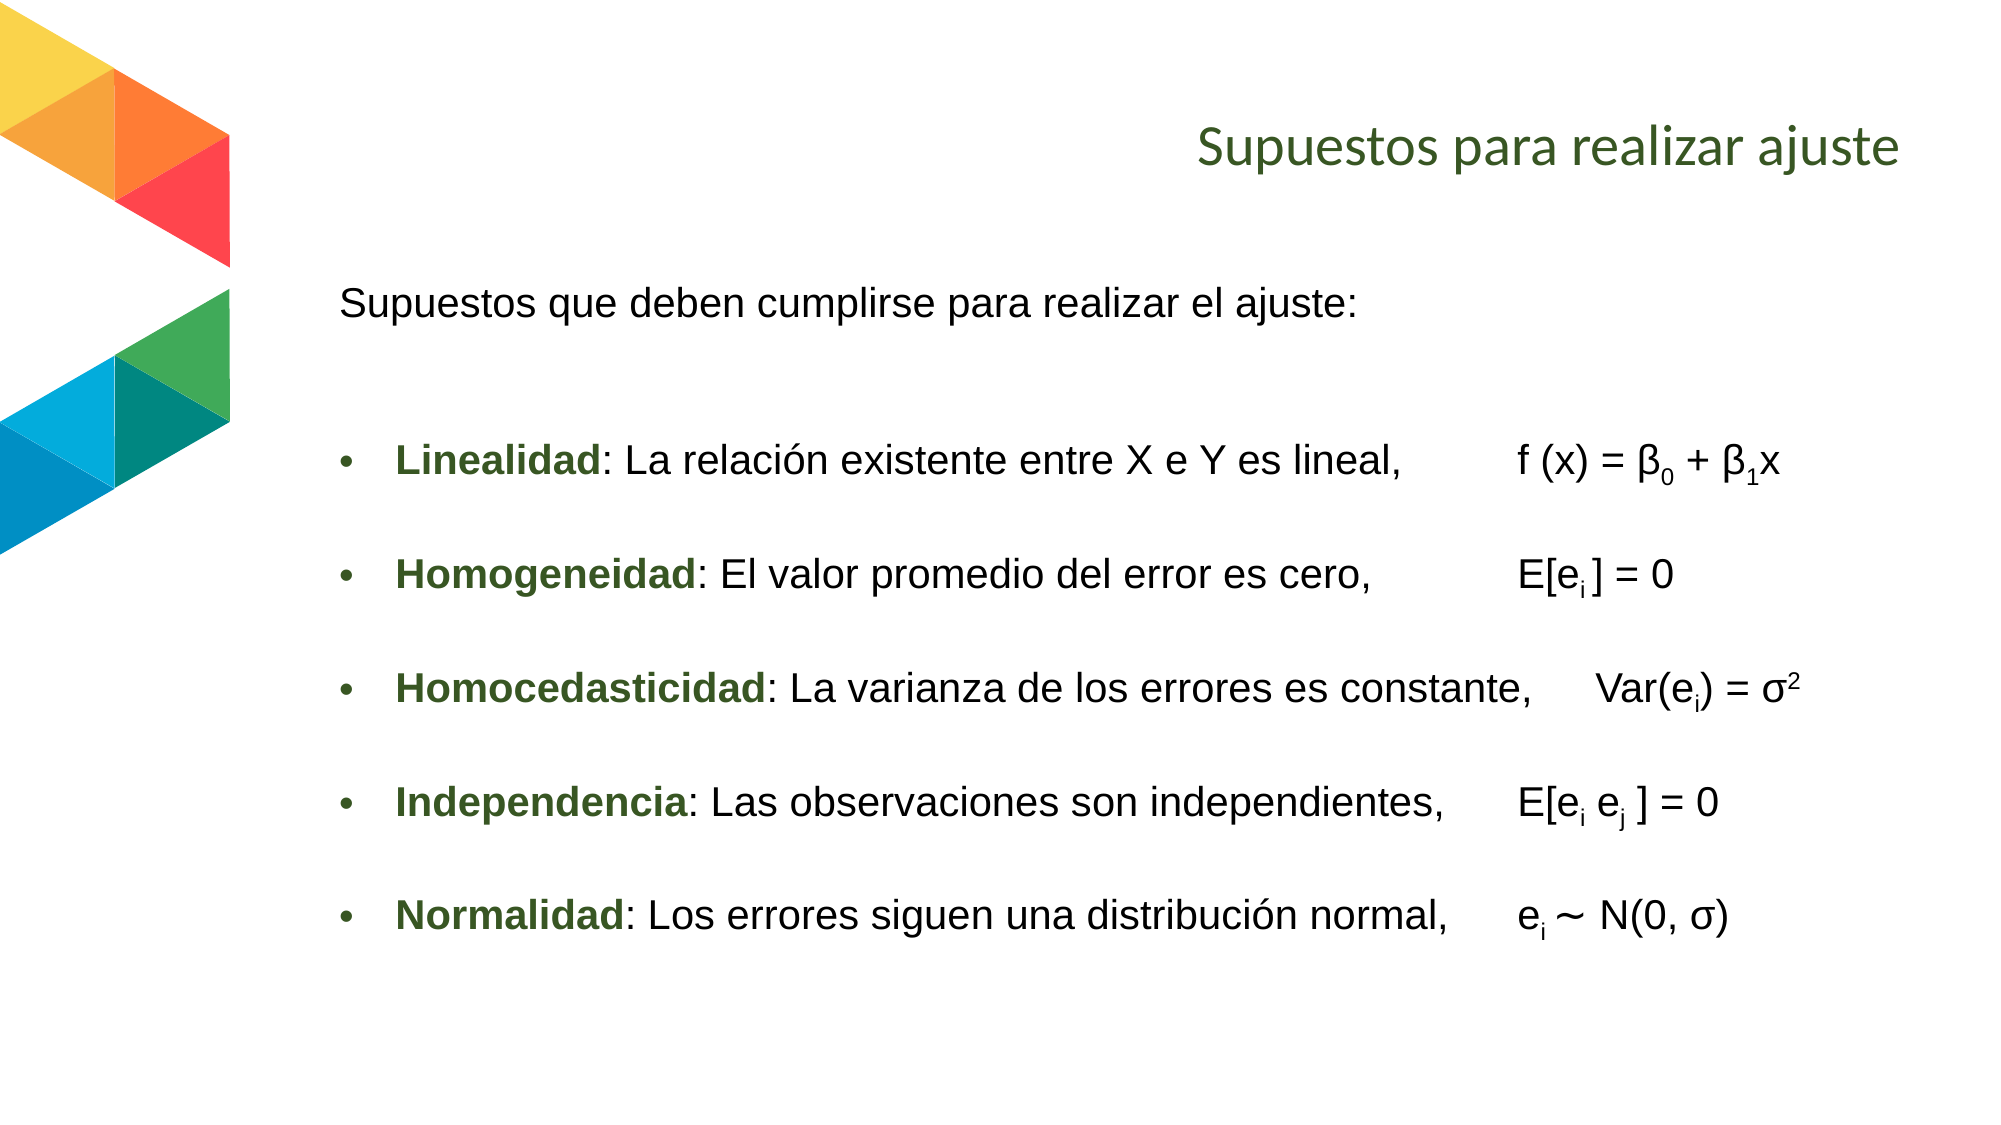

# Supuestos para realizar ajuste

Supuestos que deben cumplirse para realizar el ajuste:

Linealidad: La relación existente entre X e Y es lineal,  		f (x) = β0 + β1x
Homogeneidad: El valor promedio del error es cero, 		E[ei ] = 0
Homocedasticidad: La varianza de los errores es constante, 	Var(ei) = σ2
Independencia: Las observaciones son independientes,	E[ei ej ] = 0
Normalidad: Los errores siguen una distribución normal, 	ei ∼ N(0, σ)